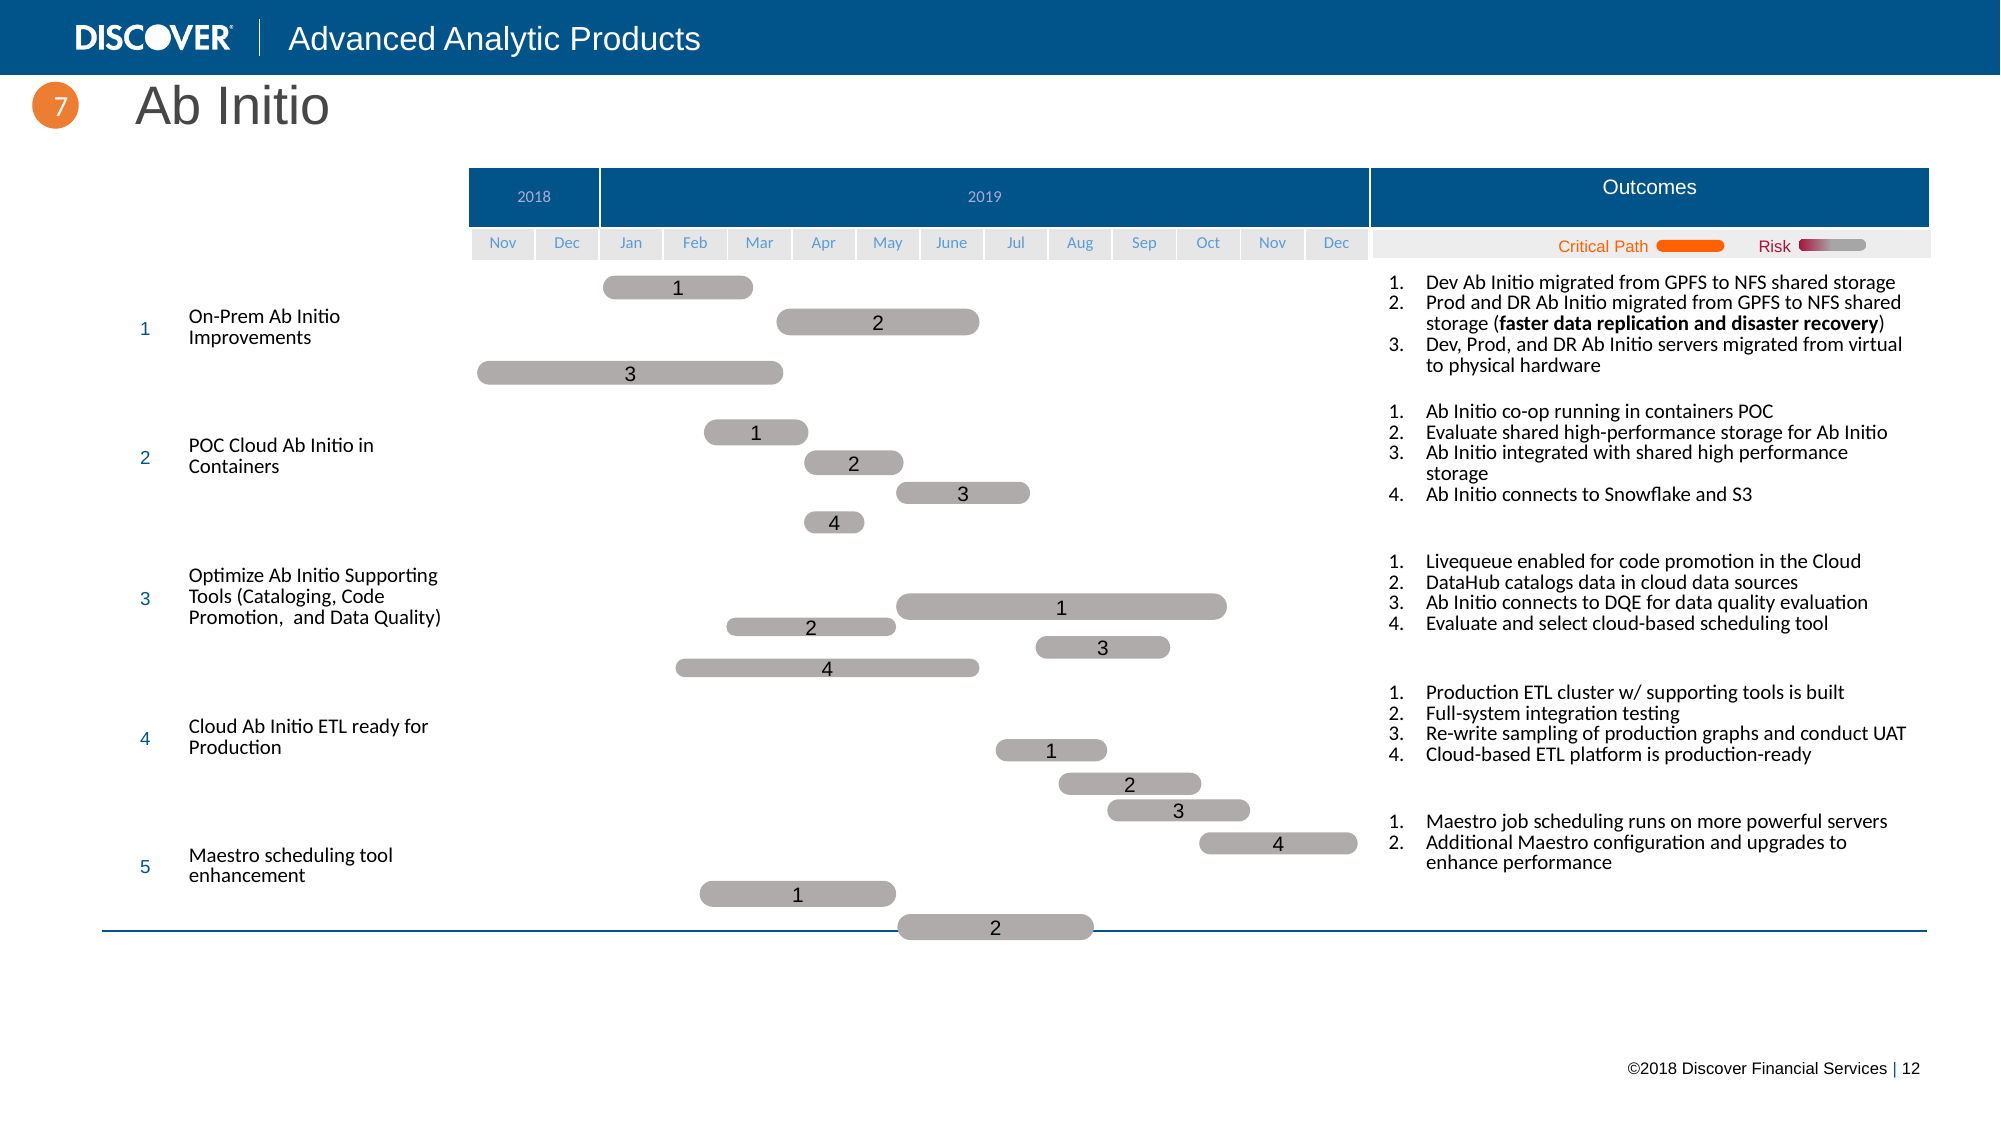

Ab Initio
7
| 2018 | 2019 | Outcomes |
| --- | --- | --- |
| Nov | Dec | Jan | Feb | Mar | Apr | May | June | Jul | Aug | Sep | Oct | Nov | Dec |
| --- | --- | --- | --- | --- | --- | --- | --- | --- | --- | --- | --- | --- | --- |
|  |
| --- |
Risk

Critical Path

| 1 | On-Prem Ab Initio Improvements |  |  |  |  |  |  |  |  |  |  |  |  |  |  | Dev Ab Initio migrated from GPFS to NFS shared storage Prod and DR Ab Initio migrated from GPFS to NFS shared storage (faster data replication and disaster recovery) Dev, Prod, and DR Ab Initio servers migrated from virtual to physical hardware |
| --- | --- | --- | --- | --- | --- | --- | --- | --- | --- | --- | --- | --- | --- | --- | --- | --- |
| 2 | POC Cloud Ab Initio in Containers |  |  |  |  |  |  |  |  |  |  |  |  |  |  | Ab Initio co-op running in containers POC Evaluate shared high-performance storage for Ab Initio Ab Initio integrated with shared high performance storage Ab Initio connects to Snowflake and S3 |
| 3 | Optimize Ab Initio Supporting Tools (Cataloging, Code Promotion, and Data Quality) |  |  |  |  |  |  |  |  |  |  |  |  |  |  | Livequeue enabled for code promotion in the Cloud DataHub catalogs data in cloud data sources Ab Initio connects to DQE for data quality evaluation Evaluate and select cloud-based scheduling tool |
| 4 | Cloud Ab Initio ETL ready for Production |  |  |  |  |  |  |  |  |  |  |  |  |  |  | Production ETL cluster w/ supporting tools is built Full-system integration testing Re-write sampling of production graphs and conduct UAT Cloud-based ETL platform is production-ready |
| 5 | Maestro scheduling tool enhancement |  |  |  |  |  |  |  |  |  |  |  |  |  |  | Maestro job scheduling runs on more powerful servers Additional Maestro configuration and upgrades to enhance performance |
1
2
3
1
2
3
4
1
2
3
4
1
2
3
4
1
2